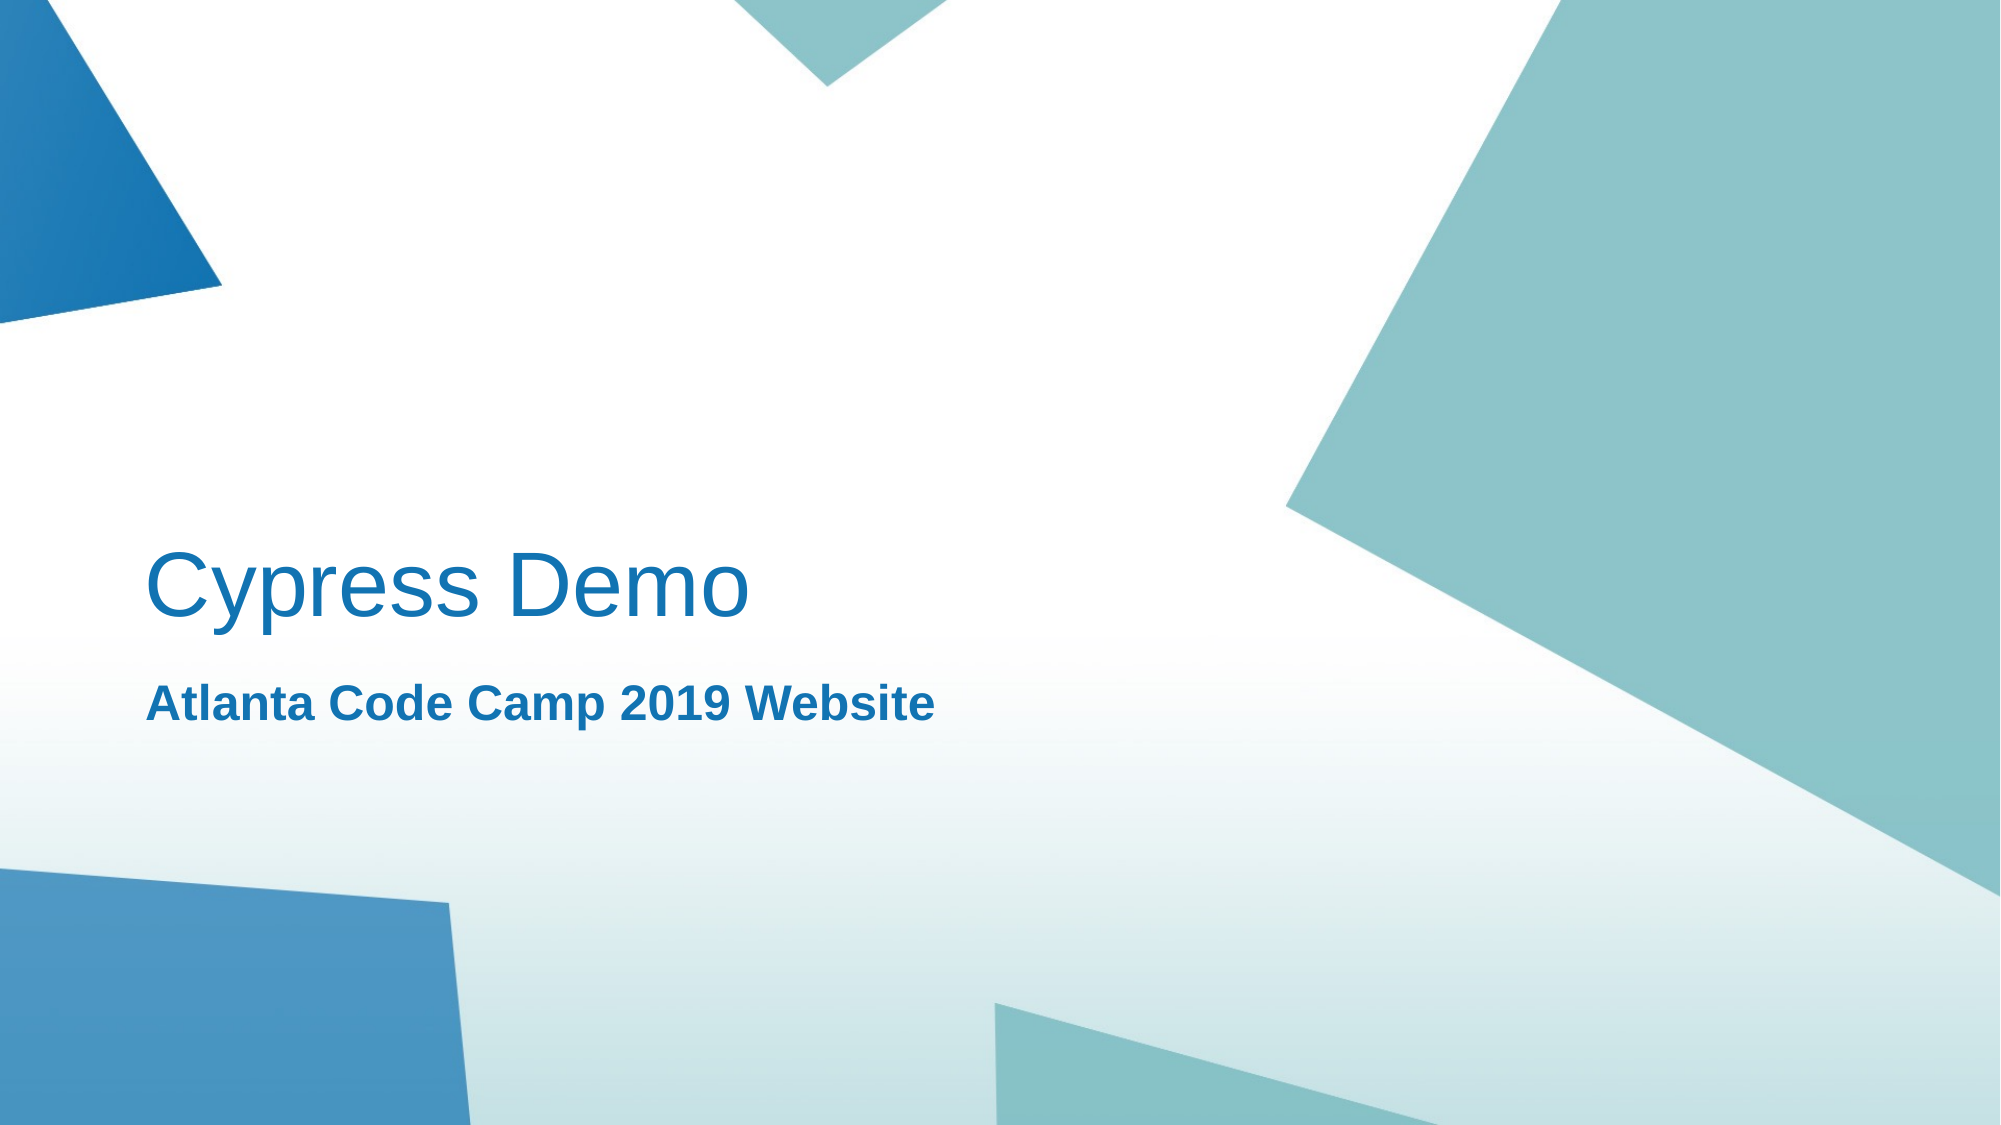

# Cypress Demo
Atlanta Code Camp 2019 Website